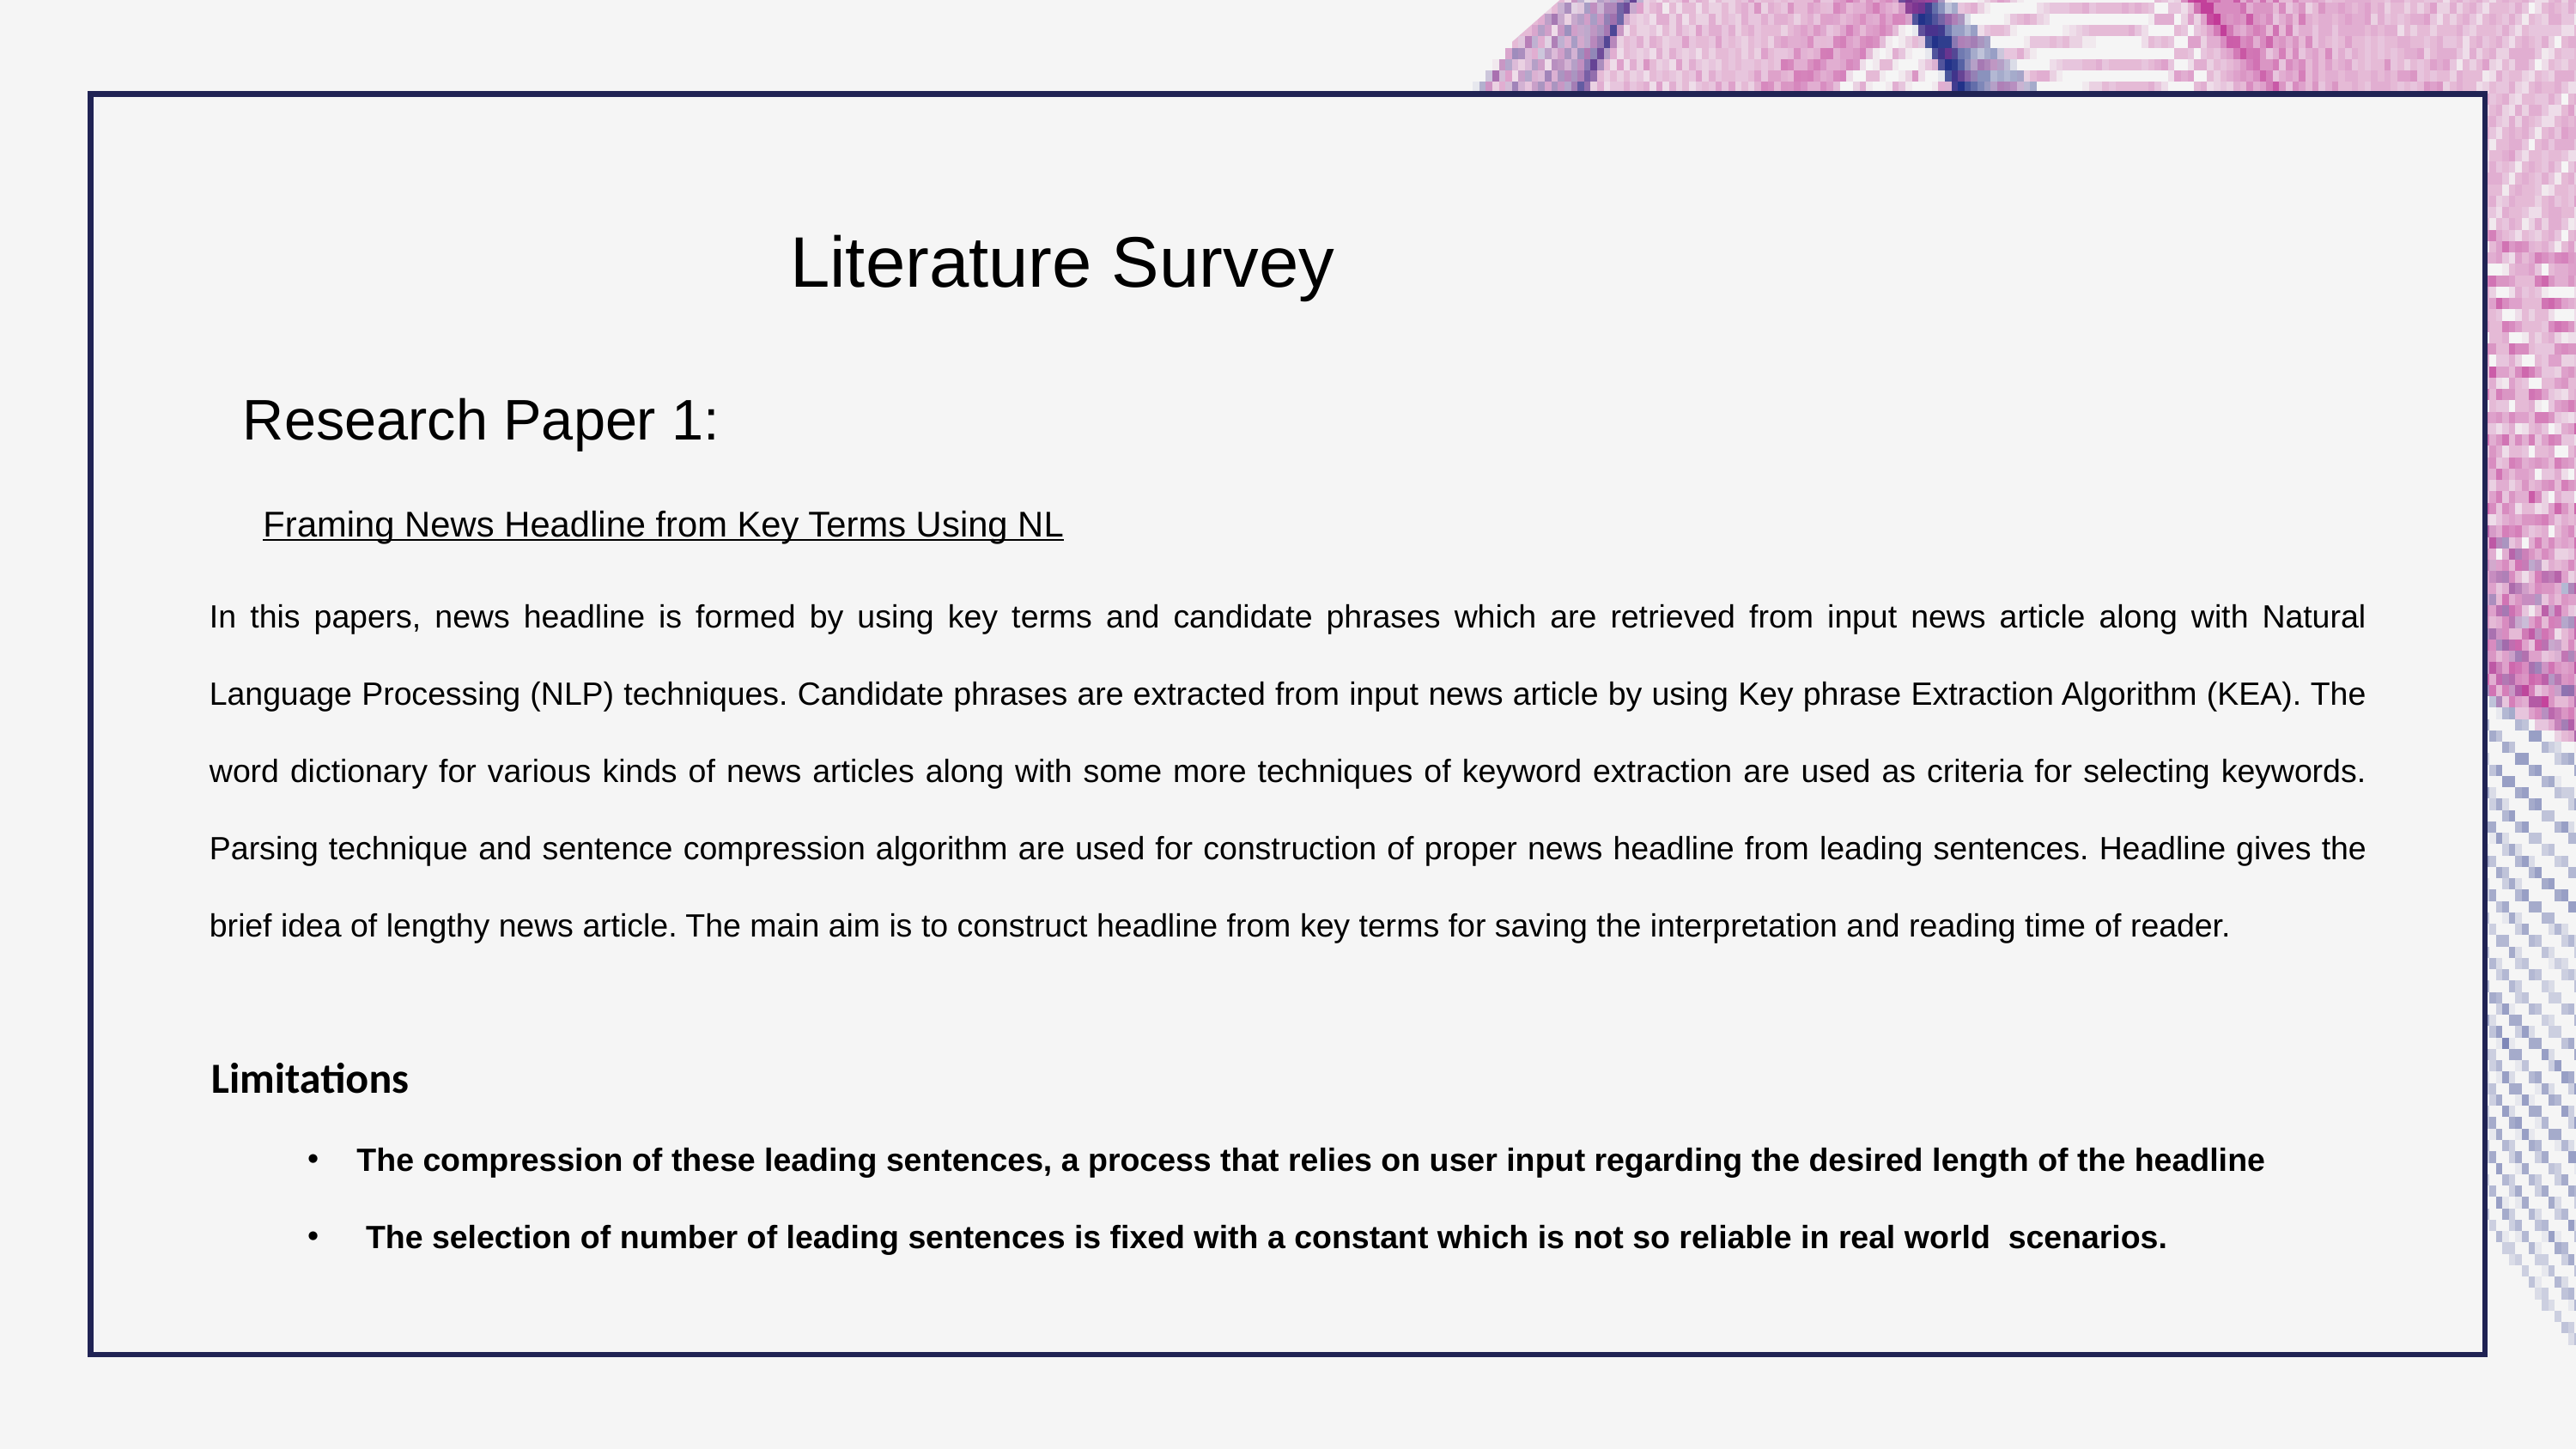

Literature Survey
Research Paper 1:
Framing News Headline from Key Terms Using NL
In this papers, news headline is formed by using key terms and candidate phrases which are retrieved from input news article along with Natural Language Processing (NLP) techniques. Candidate phrases are extracted from input news article by using Key phrase Extraction Algorithm (KEA). The word dictionary for various kinds of news articles along with some more techniques of keyword extraction are used as criteria for selecting keywords. Parsing technique and sentence compression algorithm are used for construction of proper news headline from leading sentences. Headline gives the brief idea of lengthy news article. The main aim is to construct headline from key terms for saving the interpretation and reading time of reader.
Limitations
 The compression of these leading sentences, a process that relies on user input regarding the desired length of the headline

  The selection of number of leading sentences is fixed with a constant which is not so reliable in real world  scenarios.